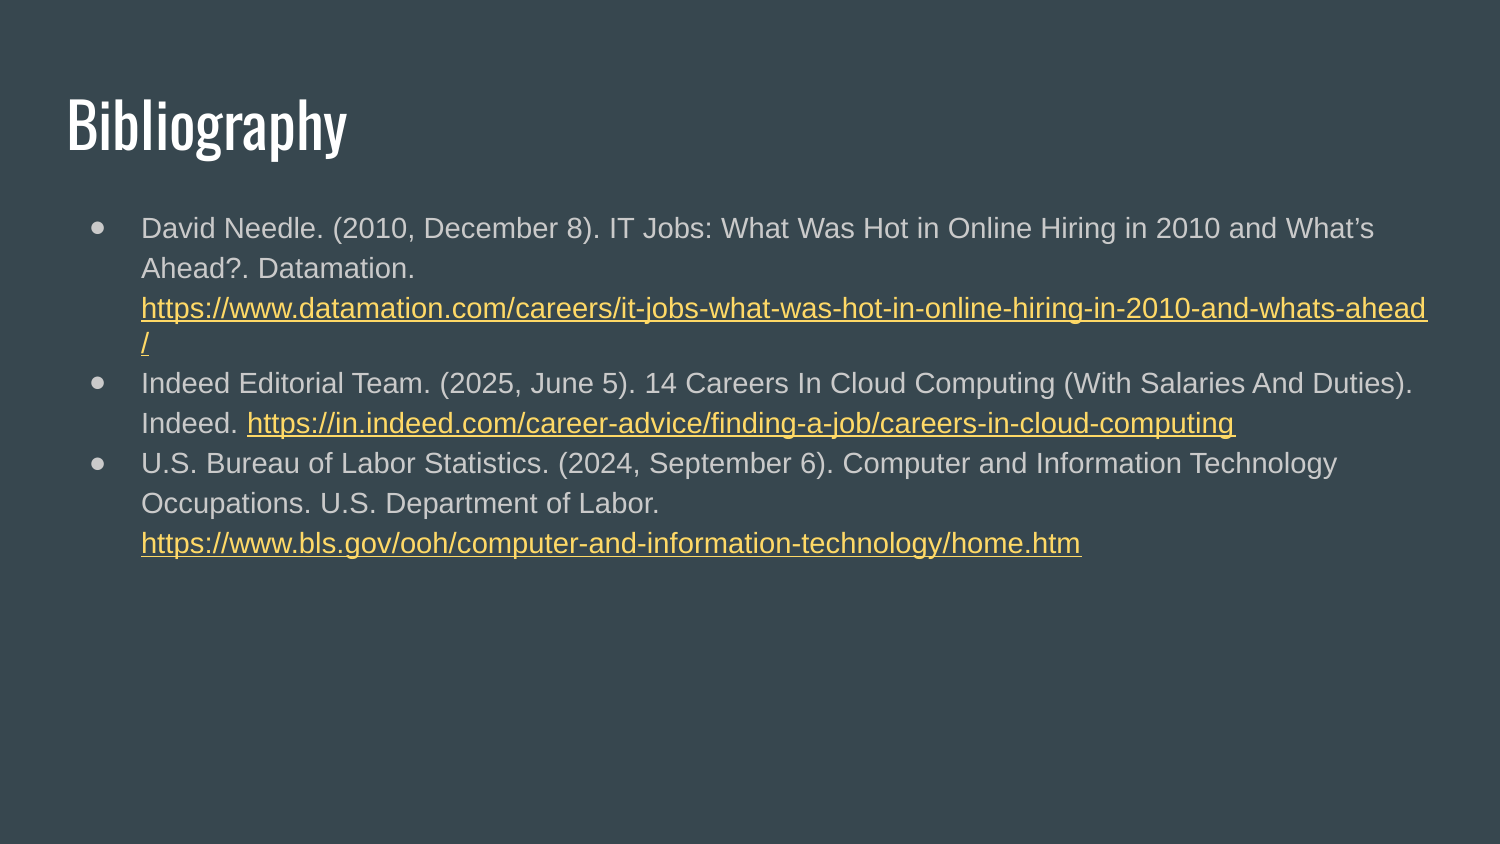

# Bibliography
David Needle. (2010, December 8). IT Jobs: What Was Hot in Online Hiring in 2010 and What’s Ahead?. Datamation. https://www.datamation.com/careers/it-jobs-what-was-hot-in-online-hiring-in-2010-and-whats-ahead/
Indeed Editorial Team. (2025, June 5). 14 Careers In Cloud Computing (With Salaries And Duties). Indeed. https://in.indeed.com/career-advice/finding-a-job/careers-in-cloud-computing
U.S. Bureau of Labor Statistics. (2024, September 6). Computer and Information Technology Occupations. U.S. Department of Labor. https://www.bls.gov/ooh/computer-and-information-technology/home.htm